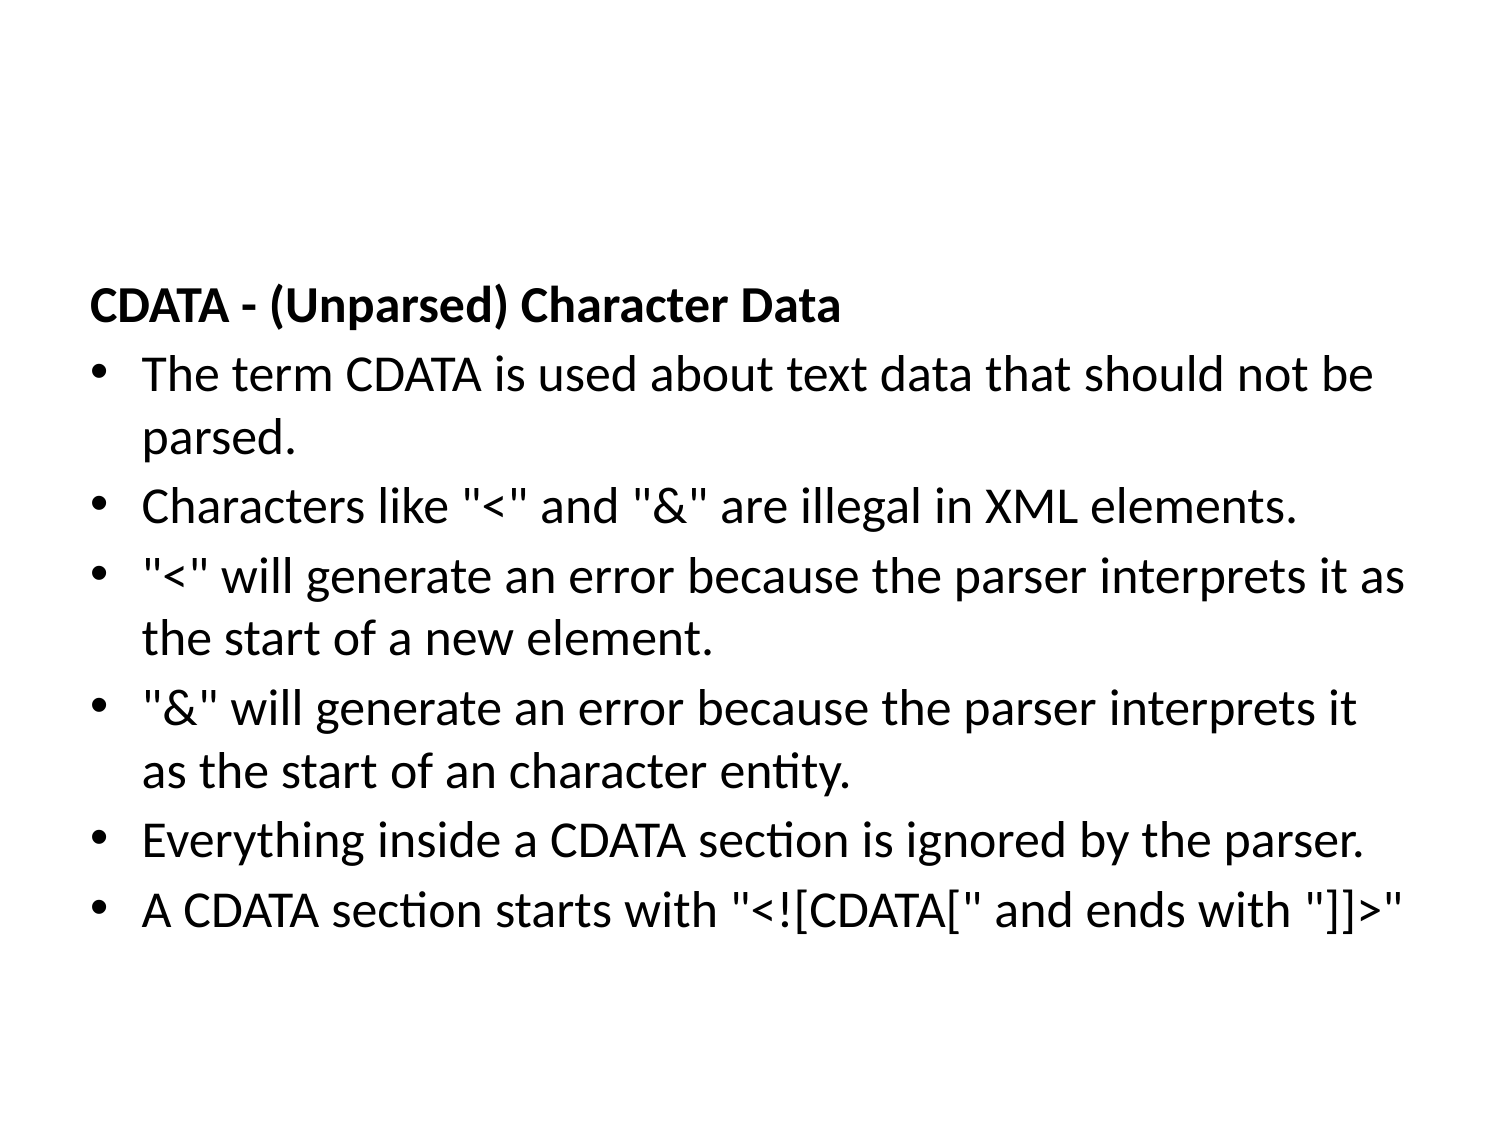

#
CDATA - (Unparsed) Character Data
The term CDATA is used about text data that should not be parsed.
Characters like "<" and "&" are illegal in XML elements.
"<" will generate an error because the parser interprets it as the start of a new element.
"&" will generate an error because the parser interprets it as the start of an character entity.
Everything inside a CDATA section is ignored by the parser.
A CDATA section starts with "<![CDATA[" and ends with "]]>"